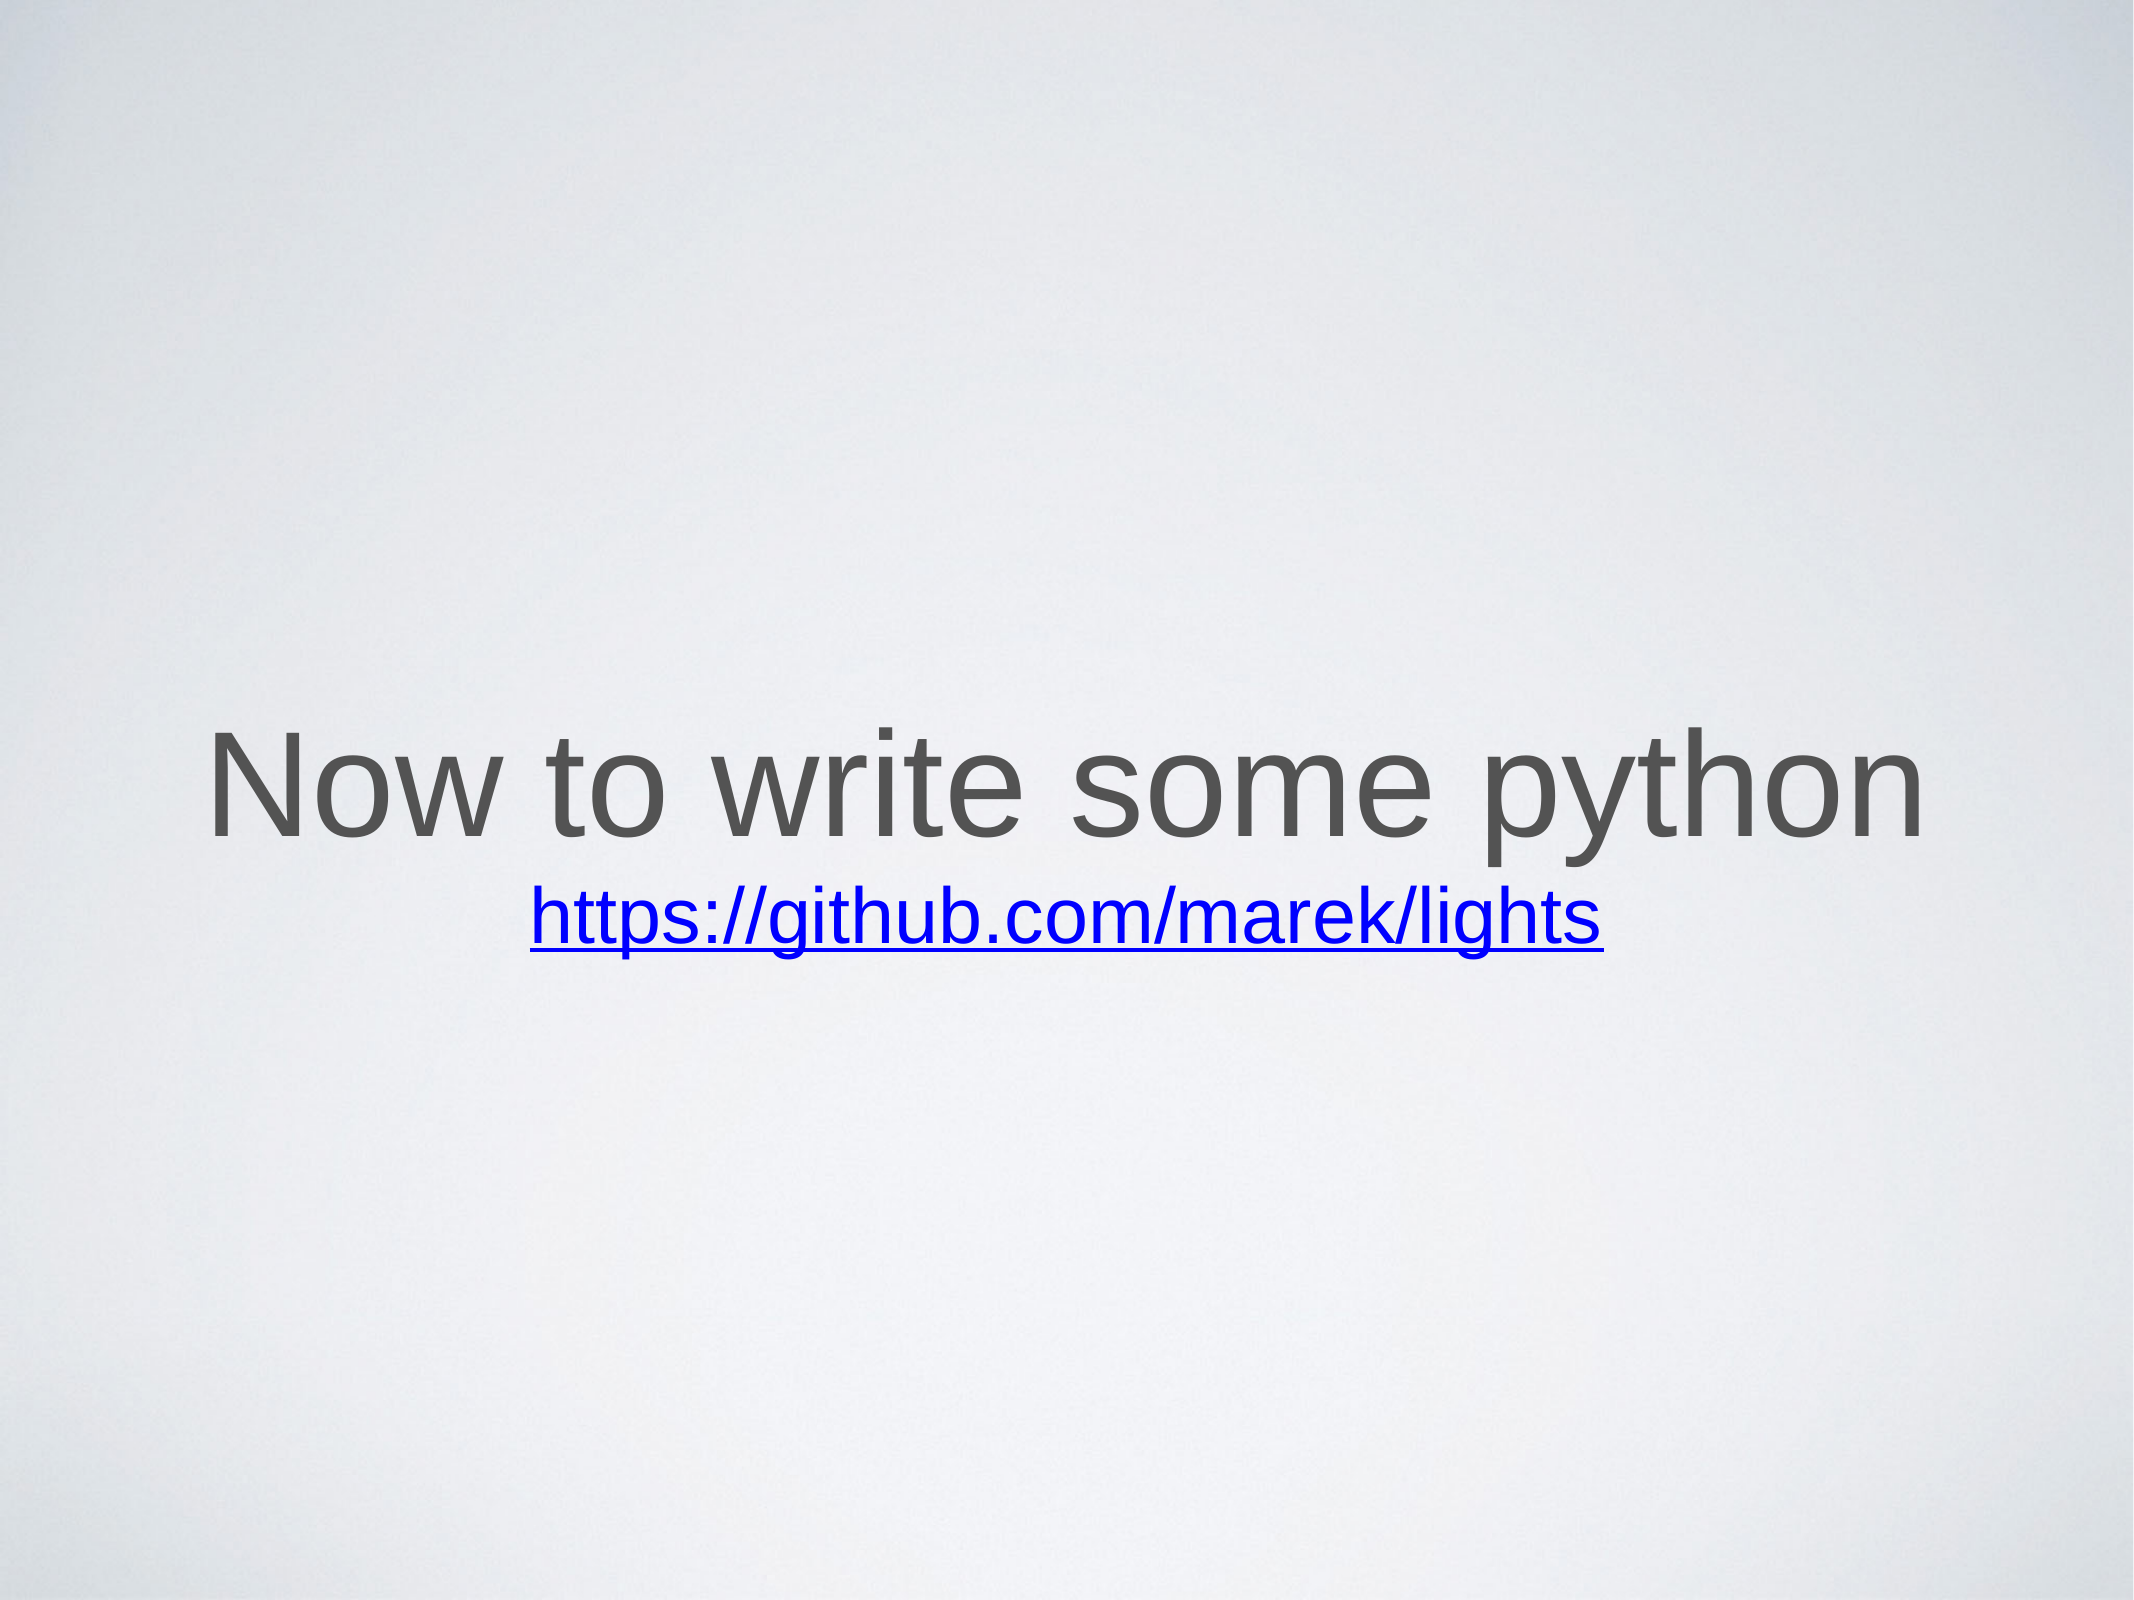

# Now to write some python
https://github.com/marek/lights